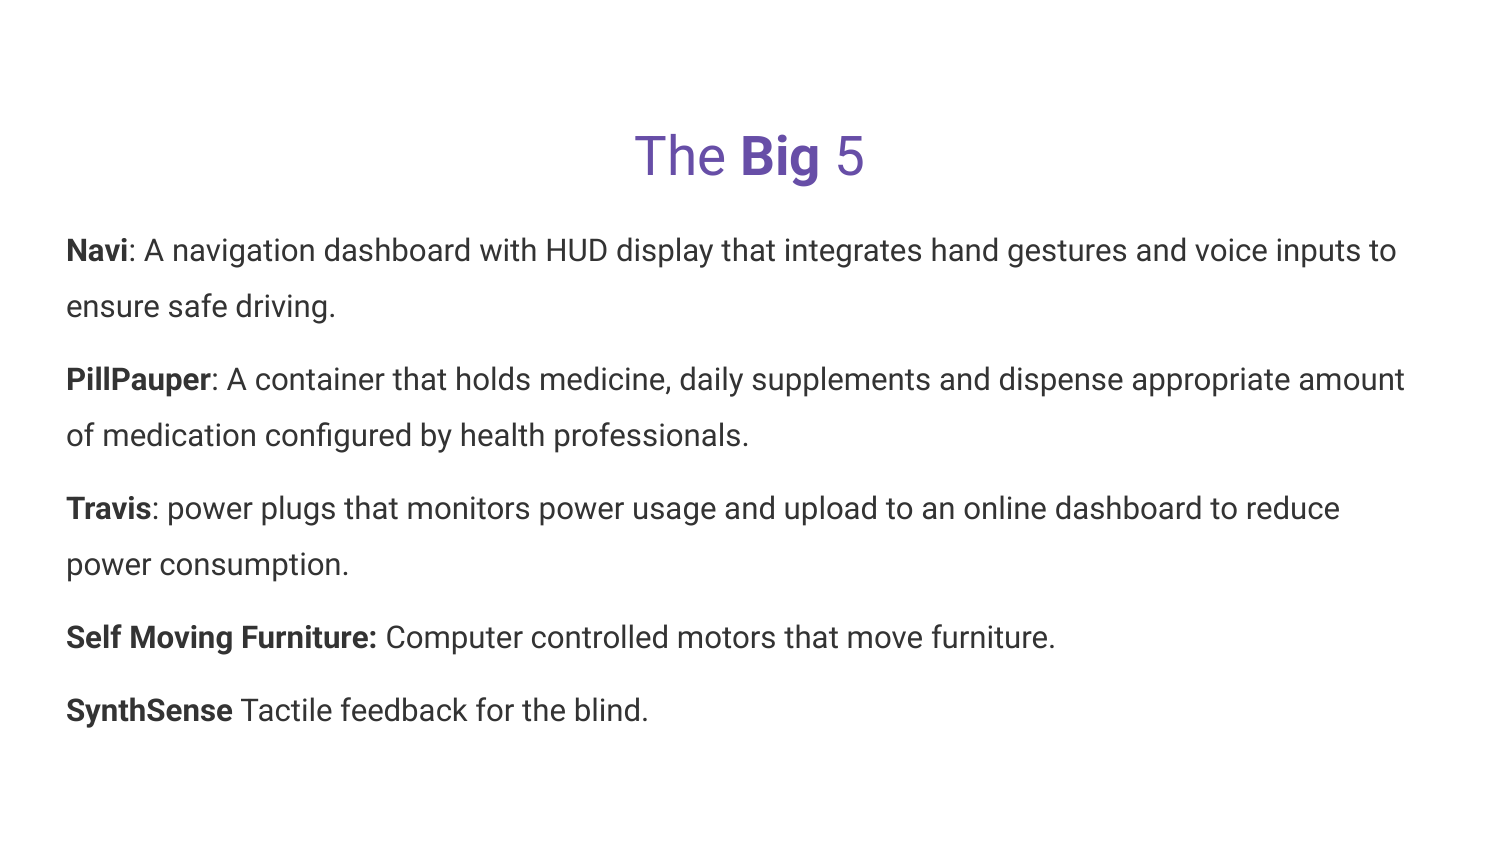

# The Big 5
Navi: A navigation dashboard with HUD display that integrates hand gestures and voice inputs to ensure safe driving.
PillPauper: A container that holds medicine, daily supplements and dispense appropriate amount of medication configured by health professionals.
Travis: power plugs that monitors power usage and upload to an online dashboard to reduce power consumption.
Self Moving Furniture: Computer controlled motors that move furniture.
SynthSense Tactile feedback for the blind.